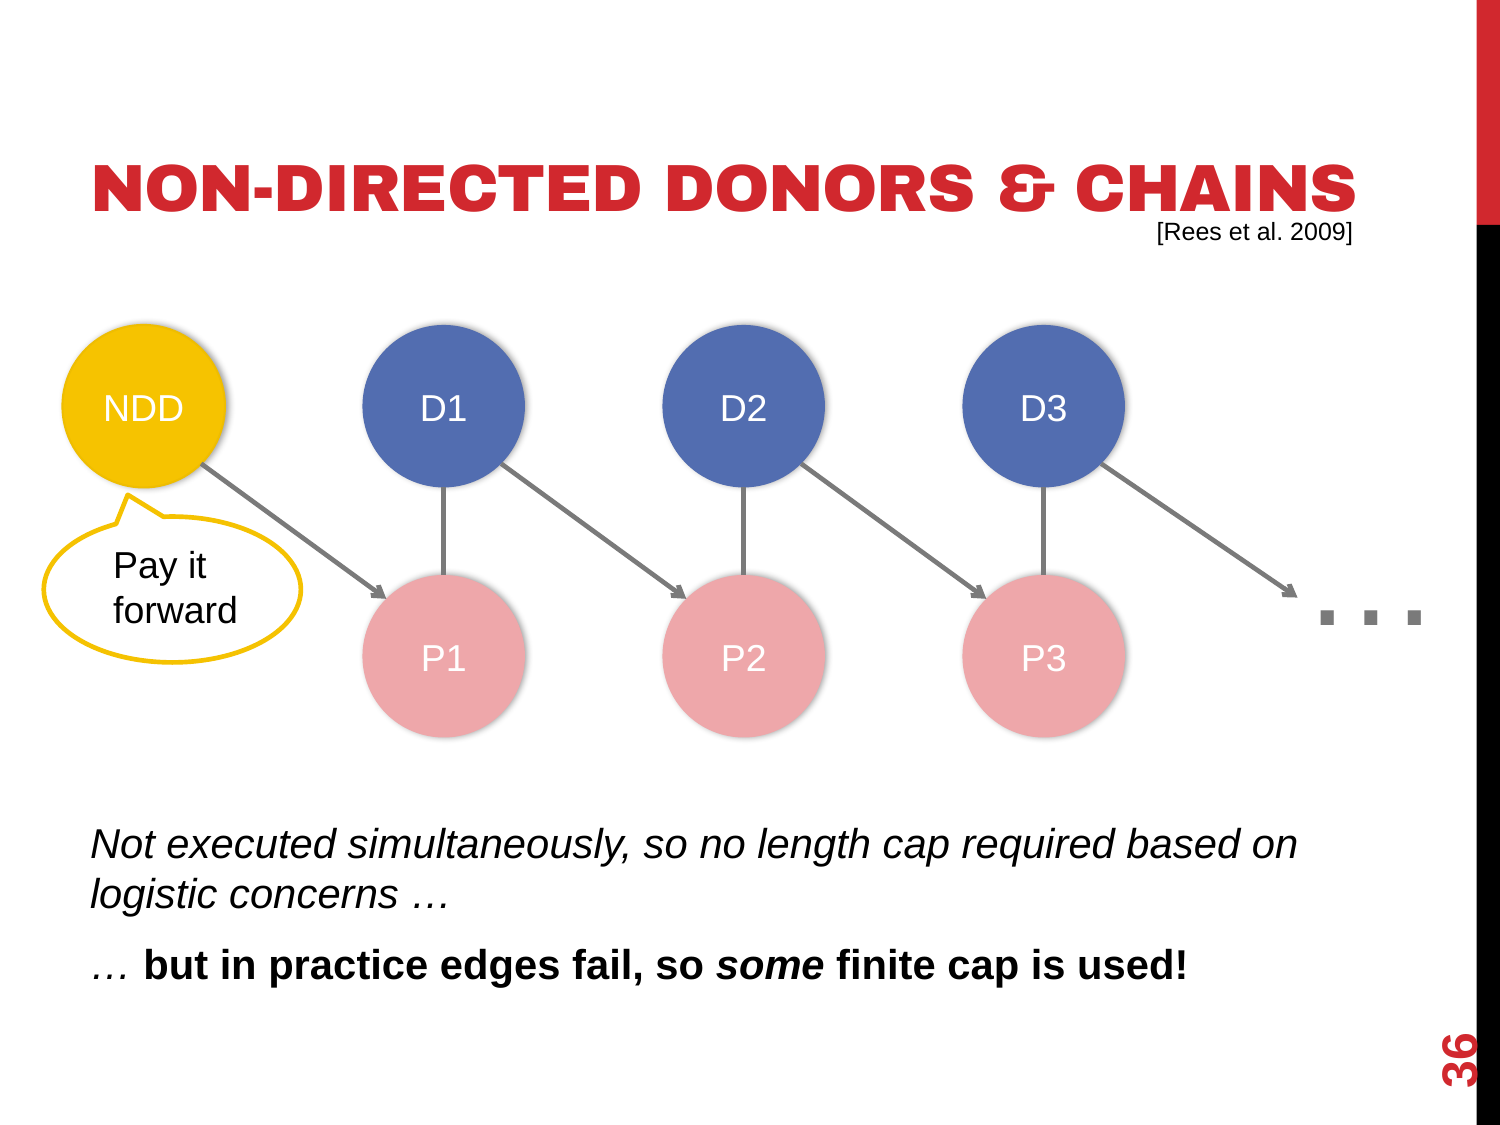

# Non-directed donors & chains
[Rees et al. 2009]
NDD
D1
D2
D3
…

Pay it forward
P1
P2
P3
Not executed simultaneously, so no length cap required based on logistic concerns …
… but in practice edges fail, so some finite cap is used!
36